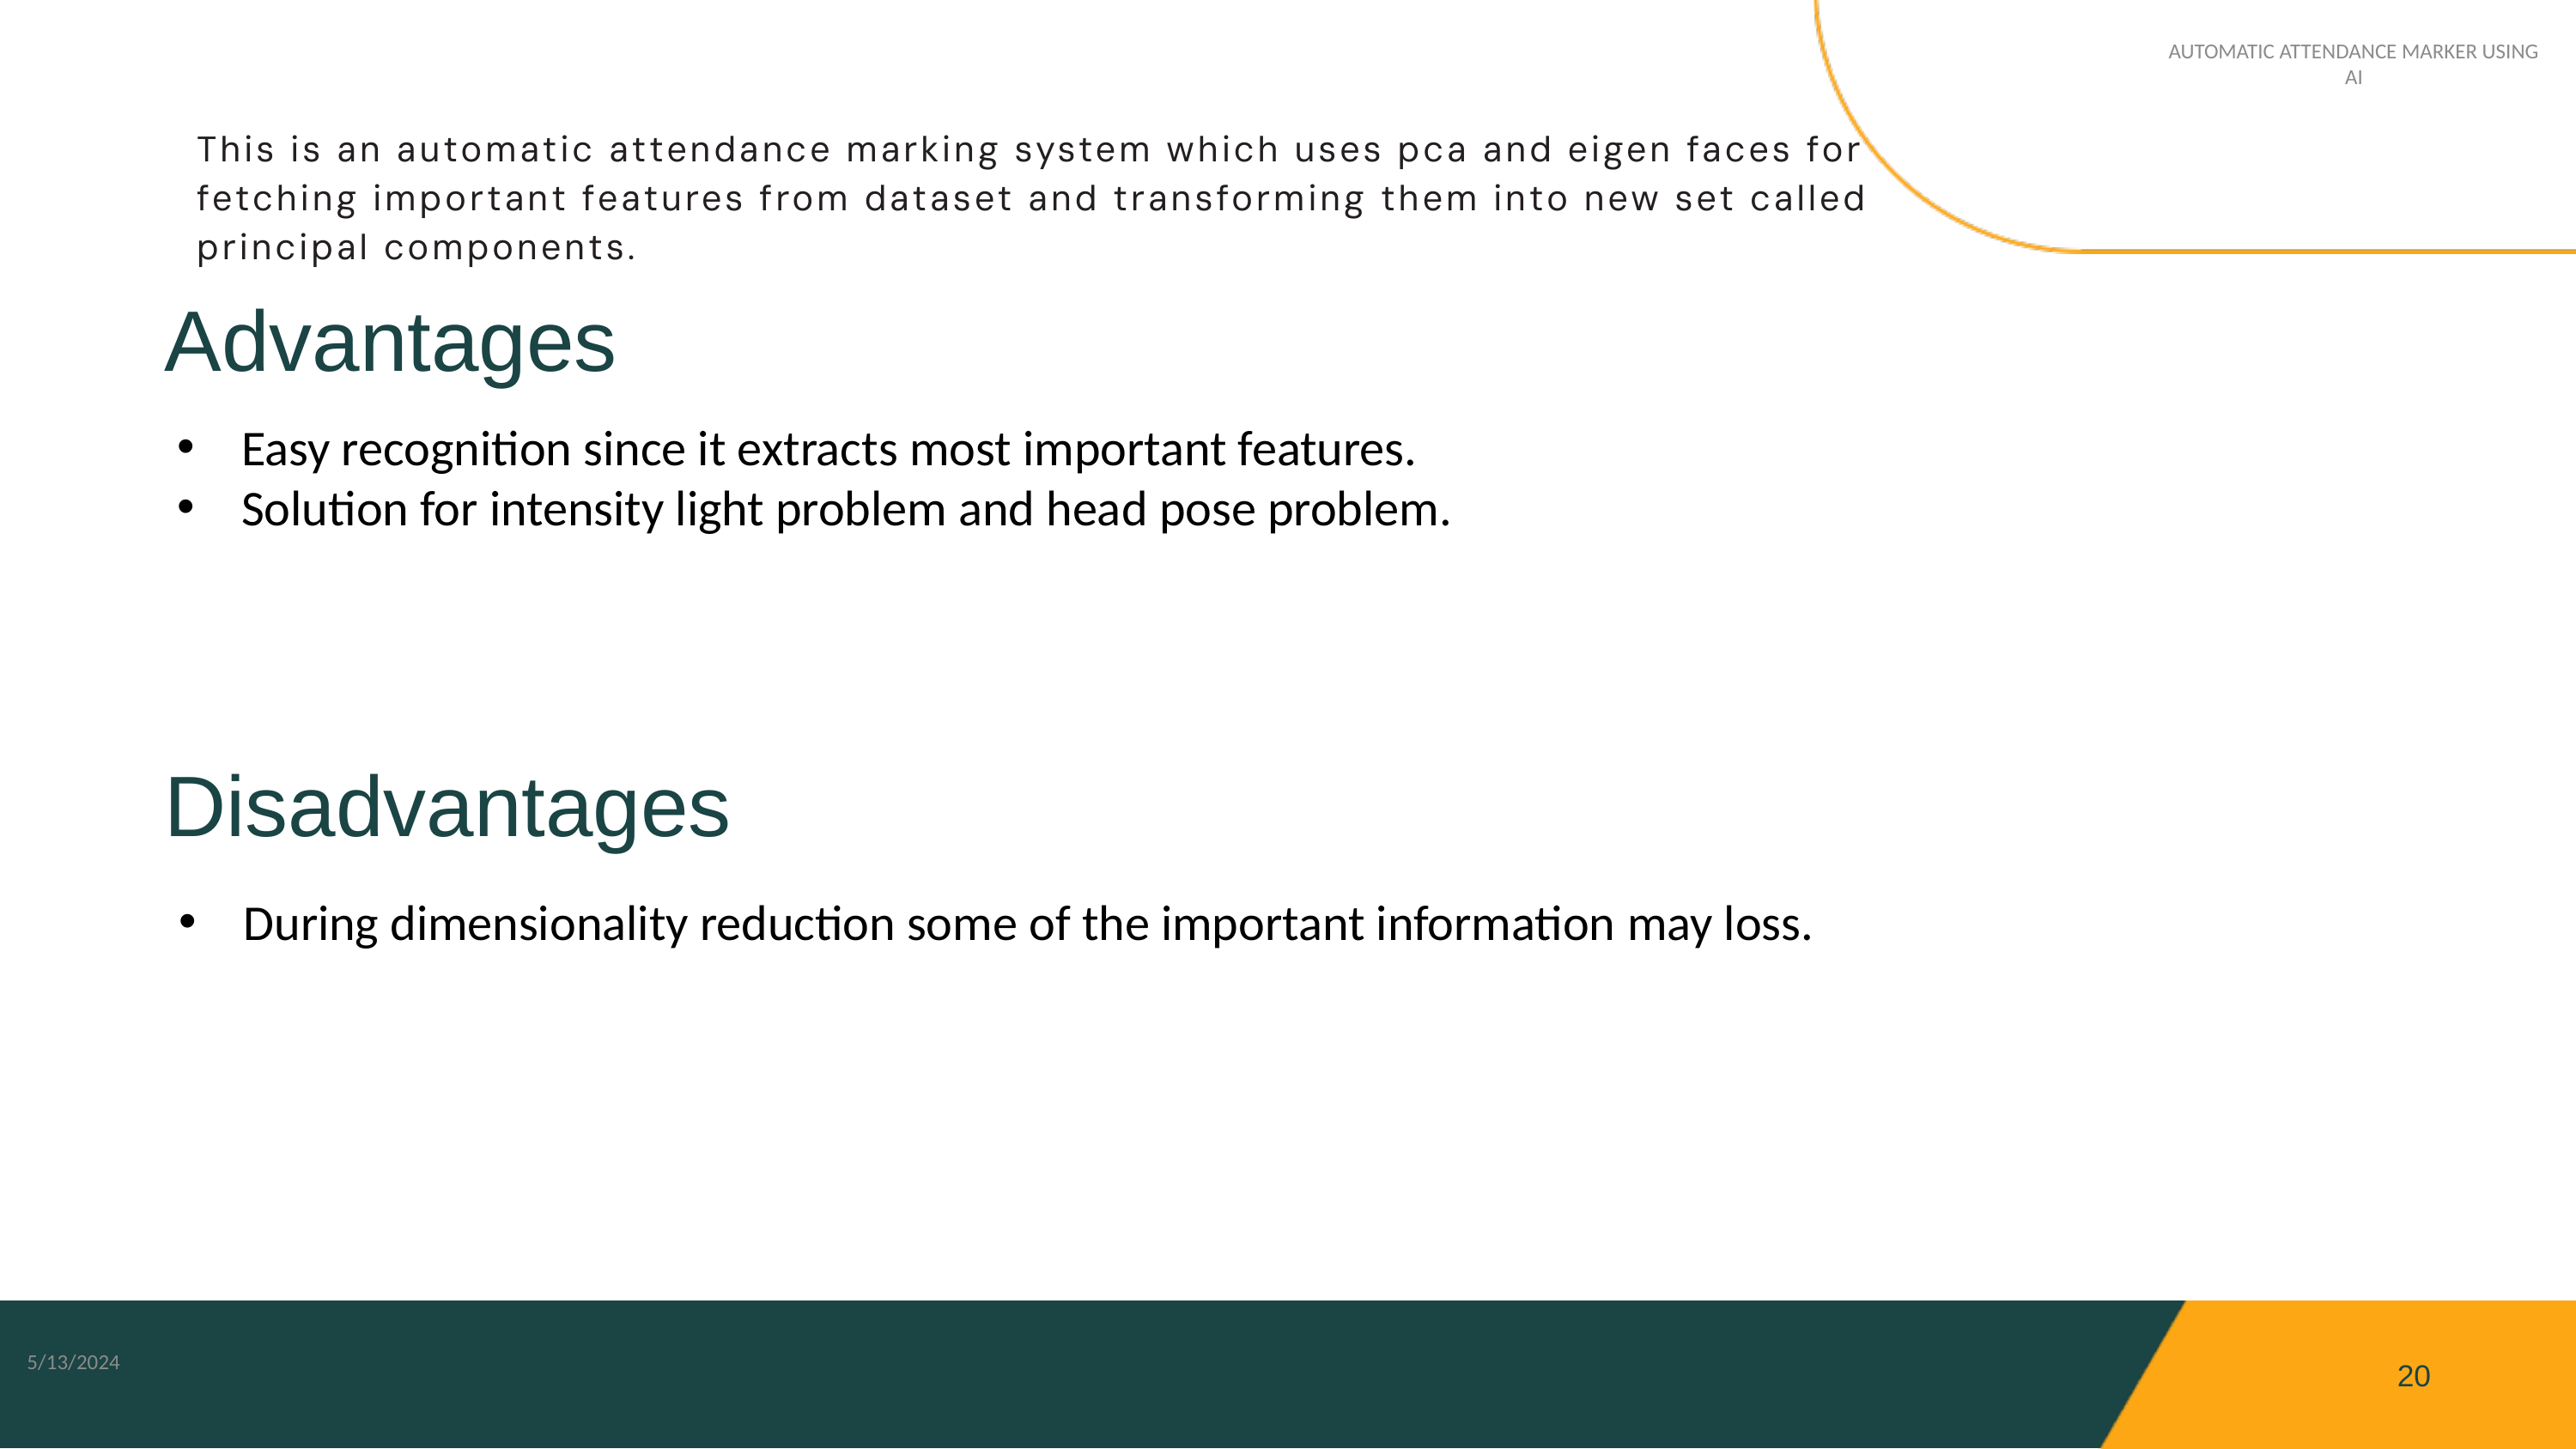

AUTOMATIC ATTENDANCE MARKER USING AI
This is an automatic attendance marking system which uses pca and eigen faces for fetching important features from dataset and transforming them into new set called principal components.
Advantages
Easy recognition since it extracts most important features.
Solution for intensity light problem and head pose problem.

Disadvantages
During dimensionality reduction some of the important information may loss.

5/13/2024
20